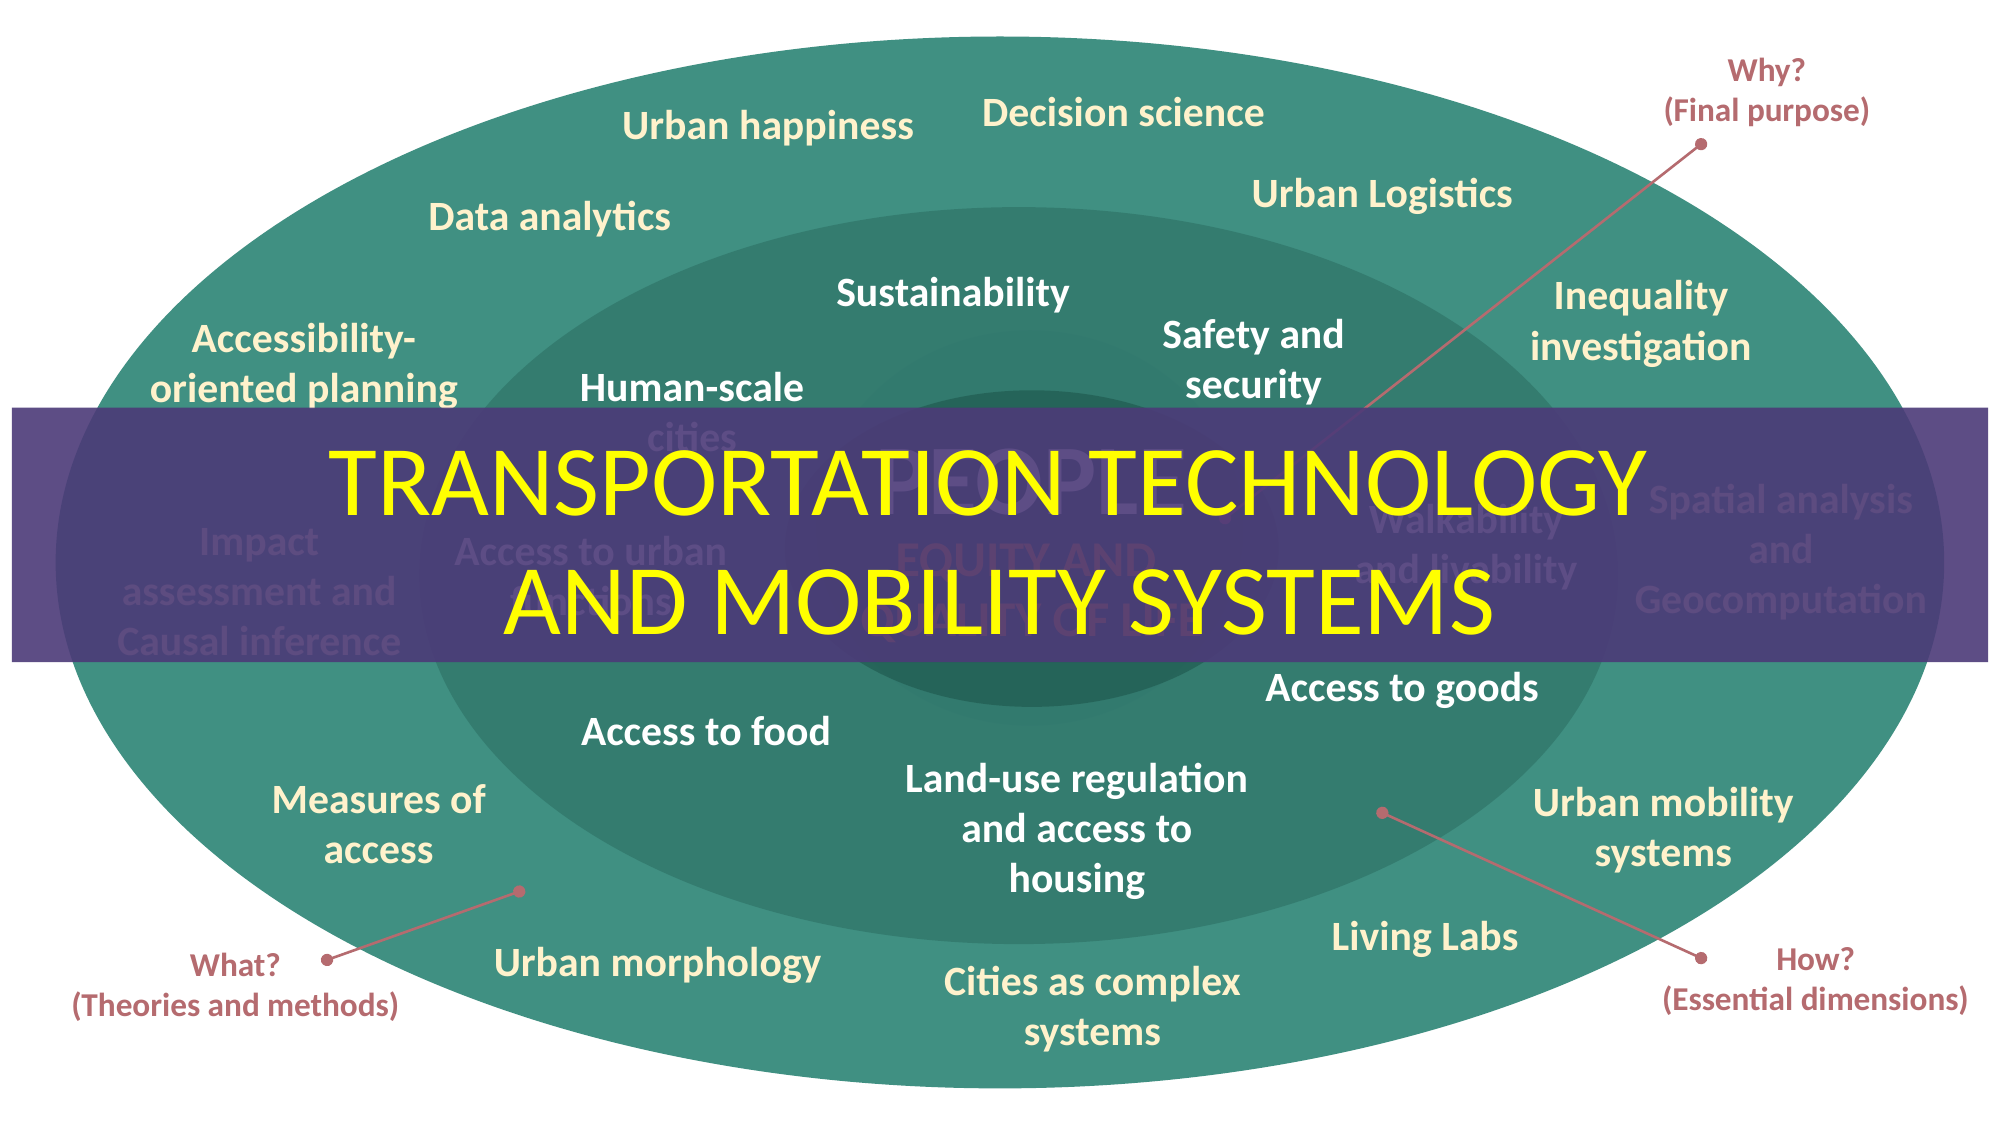

Why?
(Final purpose)
Decision science
Urban happiness
Urban Logistics
Data analytics

Sustainability
Inequality investigation
Safety and security
Accessibility-oriented planning

Human-scale cities

TRANSPORTATION TECHNOLOGY
AND MOBILITY SYSTEMS
PEOPLE
Spatial analysis and Geocomputation
Walkability and livability
EQUITY AND
QUALITY OF LIFE
Impact assessment and Causal inference
Access to urban functions
Access to goods
Access to food
Land-use regulation and access to housing
Measures of access
Urban mobility systems
Living Labs
Urban morphology
How?
(Essential dimensions)
What?
(Theories and methods)
Cities as complex systems